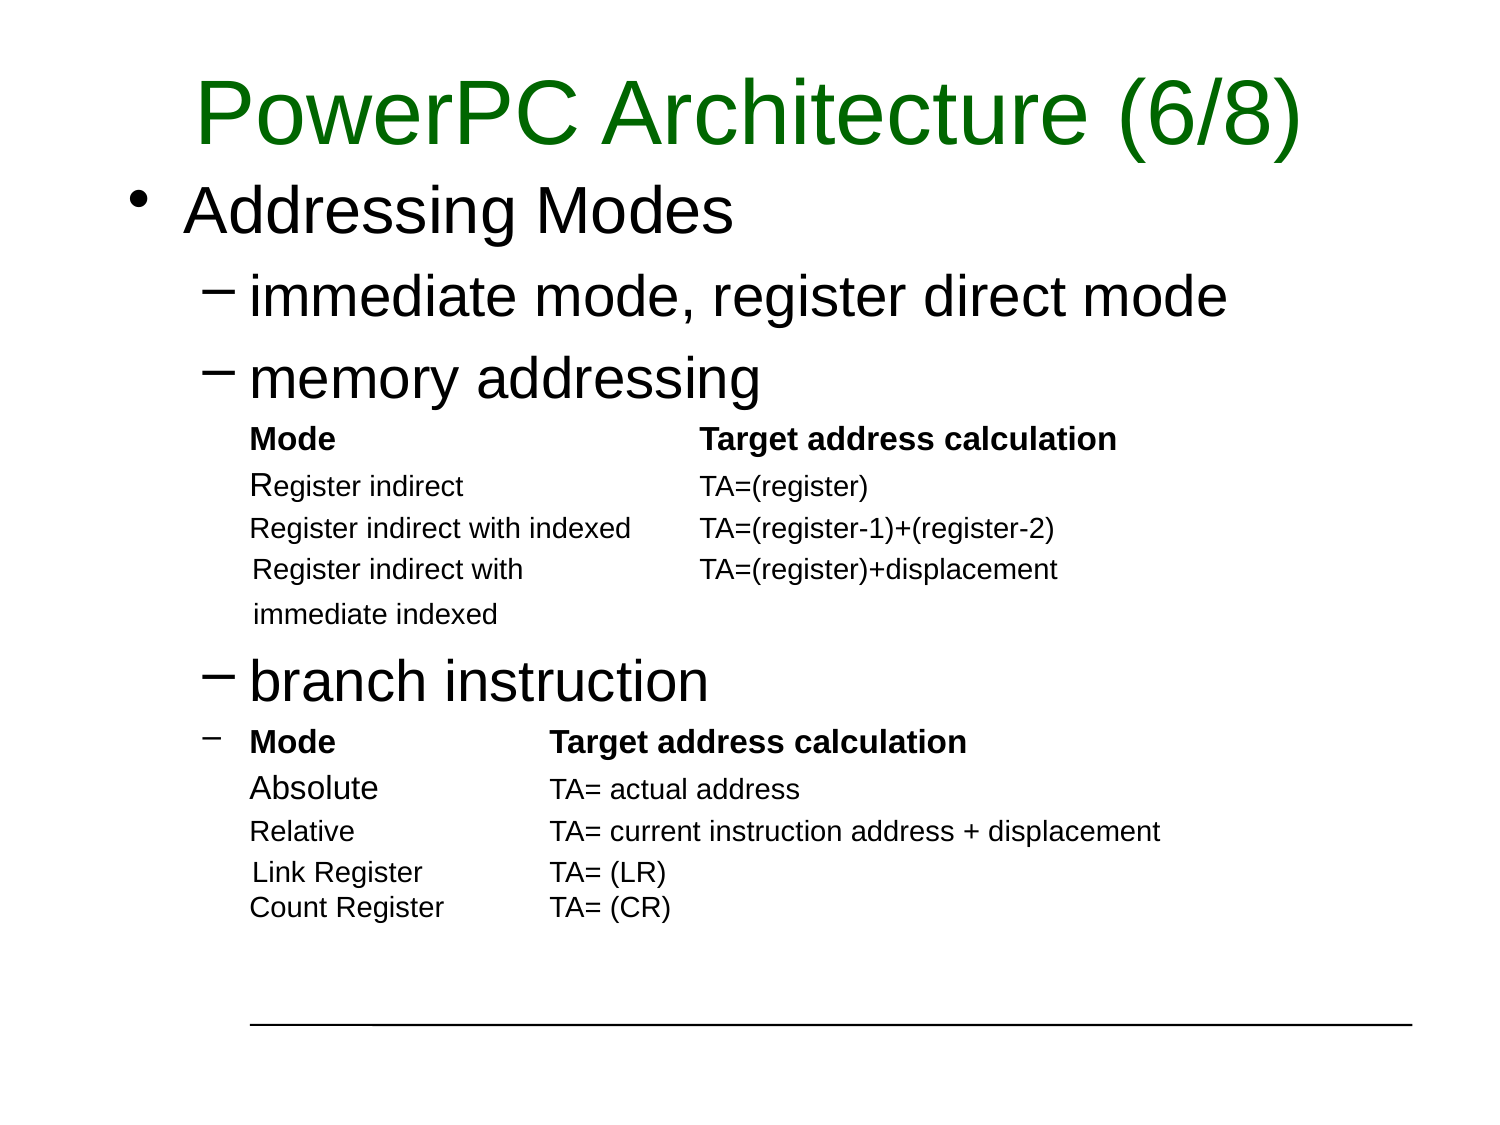

# PowerPC Architecture (6/8)
Addressing Modes
immediate mode, register direct mode
memory addressing
	Mode		   	Target address calculation
	Register indirect 	   	TA=(register)
	Register indirect with indexed	TA=(register-1)+(register-2)
      Register indirect with 		TA=(register)+displacement
      immediate indexed
branch instruction
Mode		Target address calculation
	Absolute 	   	TA= actual address
	Relative		TA= current instruction address + displacement
      Link Register 	TA= (LR)
	Count Register	TA= (CR)